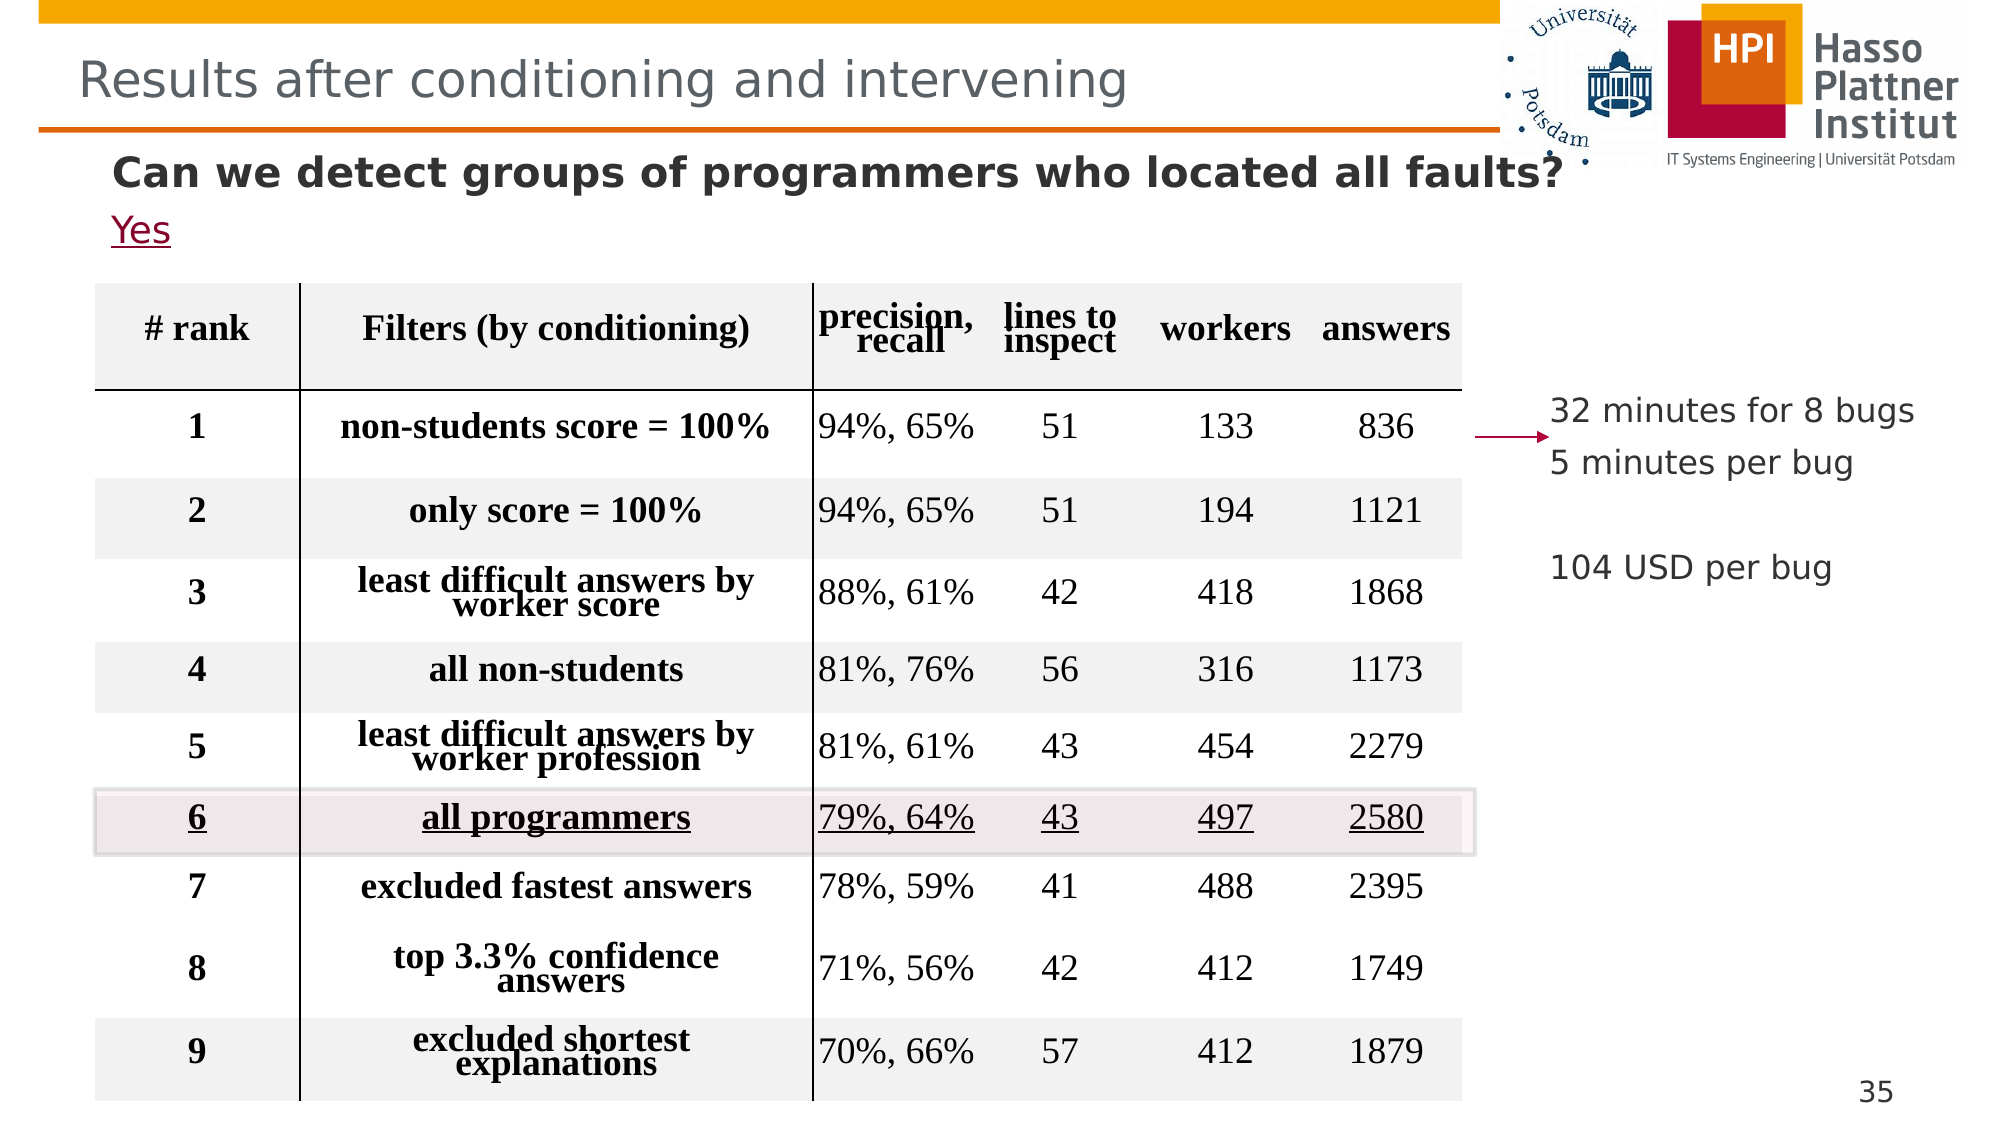

# Results after conditioning and intervening
Can we detect groups of programmers who located all faults?
Yes
| # rank | Filters (by conditioning) | precision, recall | lines to inspect | workers | answers |
| --- | --- | --- | --- | --- | --- |
| 1 | non-students score = 100% | 94%, 65% | 51 | 133 | 836 |
| 2 | only score = 100% | 94%, 65% | 51 | 194 | 1121 |
| 3 | least difficult answers by worker score | 88%, 61% | 42 | 418 | 1868 |
| 4 | all non-students | 81%, 76% | 56 | 316 | 1173 |
| 5 | least difficult answers by worker profession | 81%, 61% | 43 | 454 | 2279 |
| 6 | all programmers | 79%, 64% | 43 | 497 | 2580 |
| 7 | excluded fastest answers | 78%, 59% | 41 | 488 | 2395 |
| 8 | top 3.3% confidence answers | 71%, 56% | 42 | 412 | 1749 |
| 9 | excluded shortest explanations | 70%, 66% | 57 | 412 | 1879 |
32 minutes for 8 bugs
5 minutes per bug

104 USD per bug

35